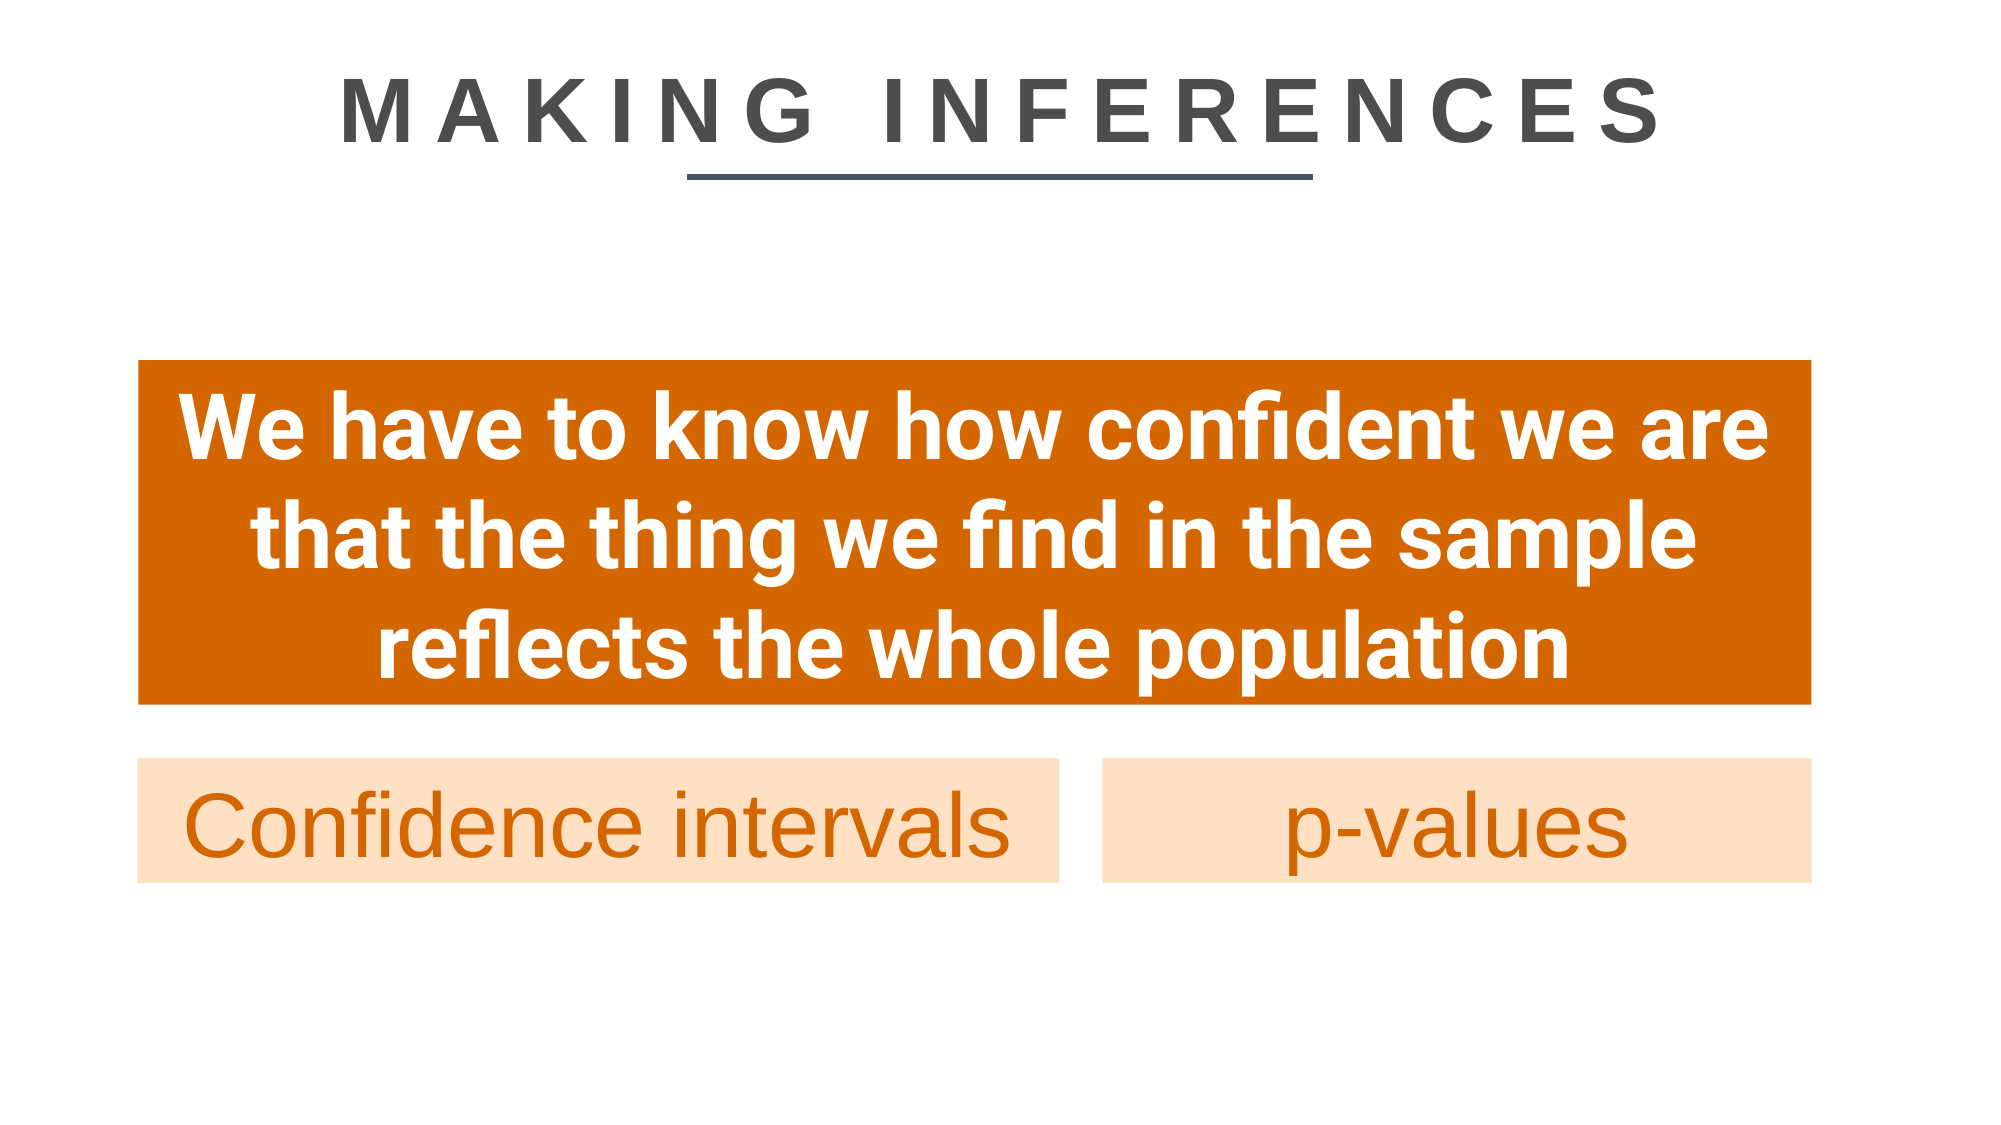

# MAKING INFERENCES
We have to know how confident we are that the thing we find in the sample reflects the whole population
p-values
Confidence intervals